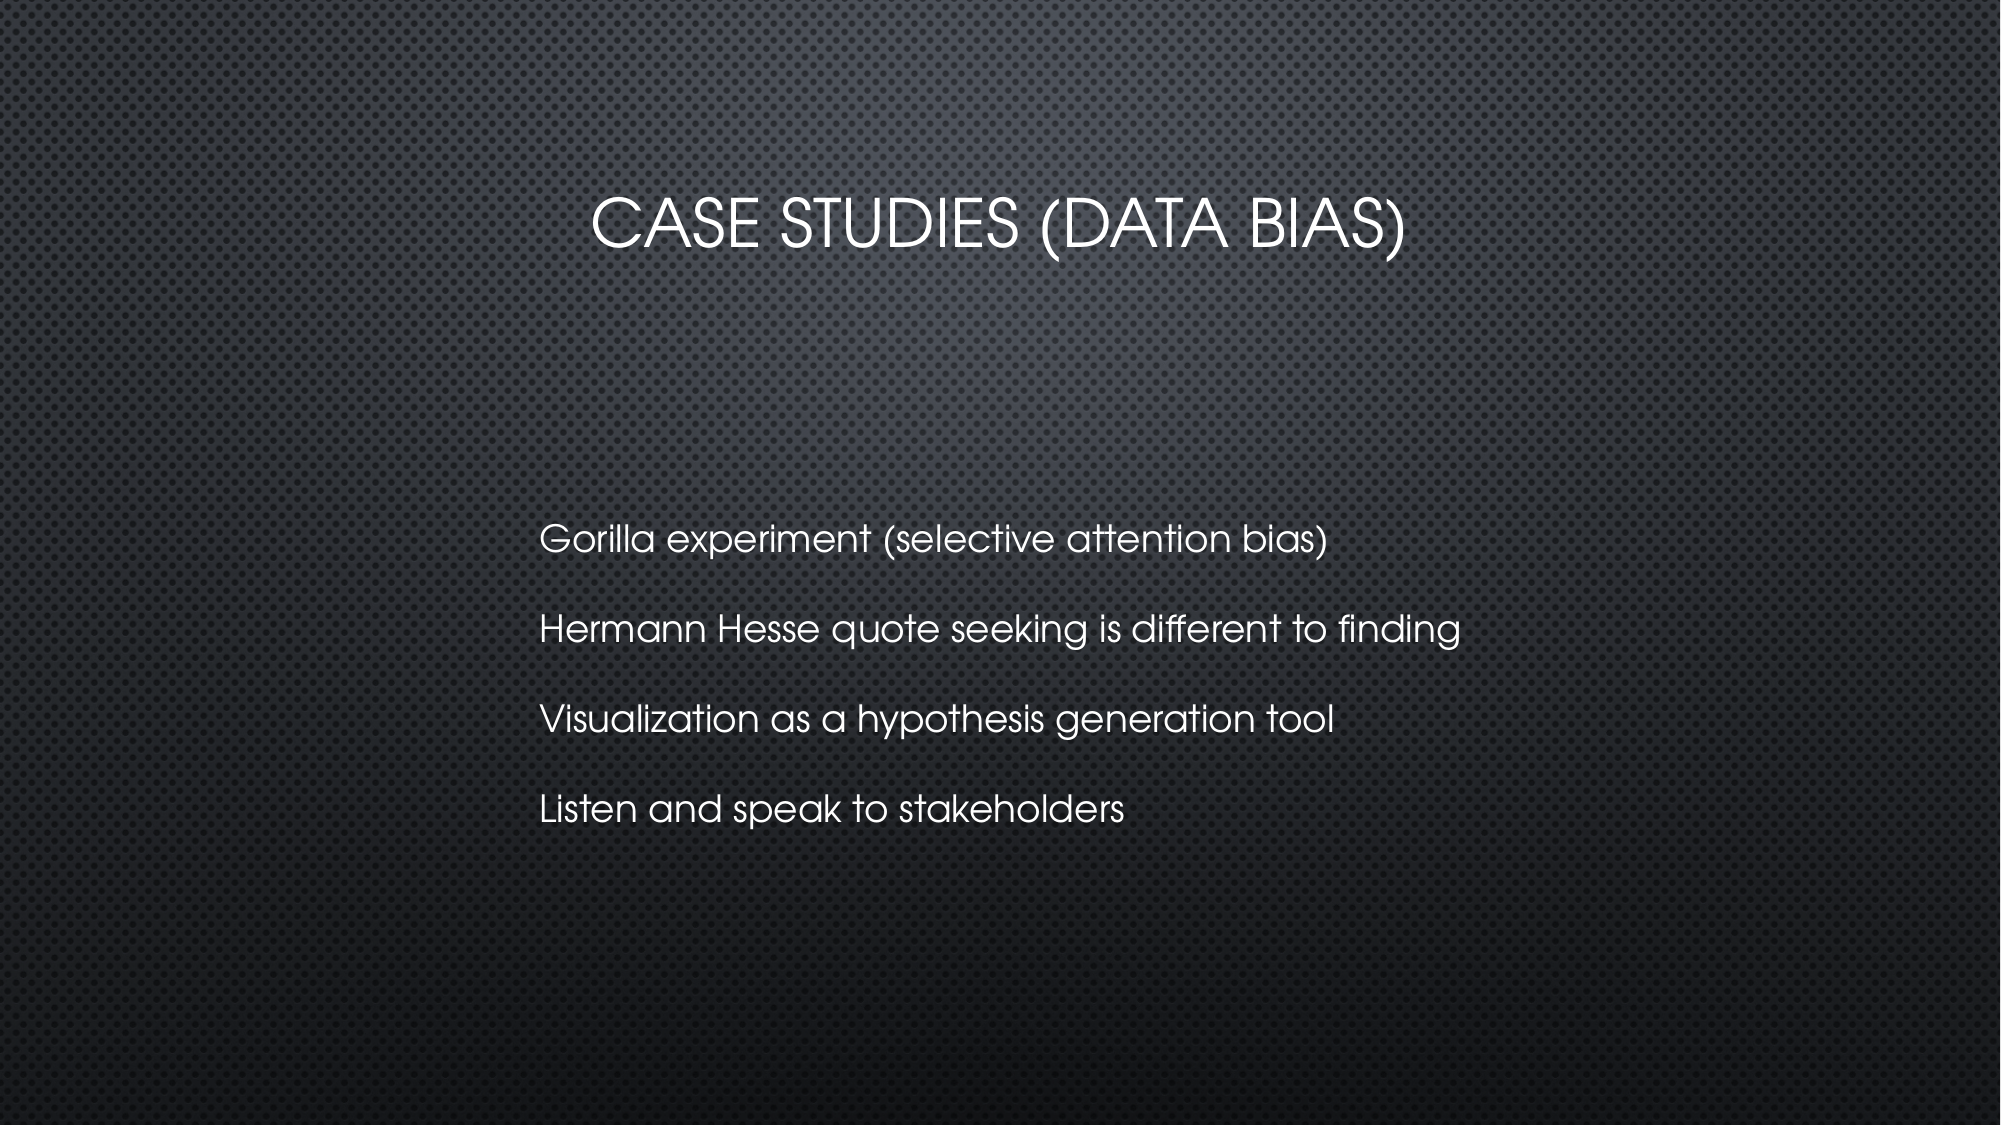

Case studies (Data bias)
Gorilla experiment (selective attention bias)

Hermann Hesse quote seeking is different to finding

Visualization as a hypothesis generation tool

Listen and speak to stakeholders